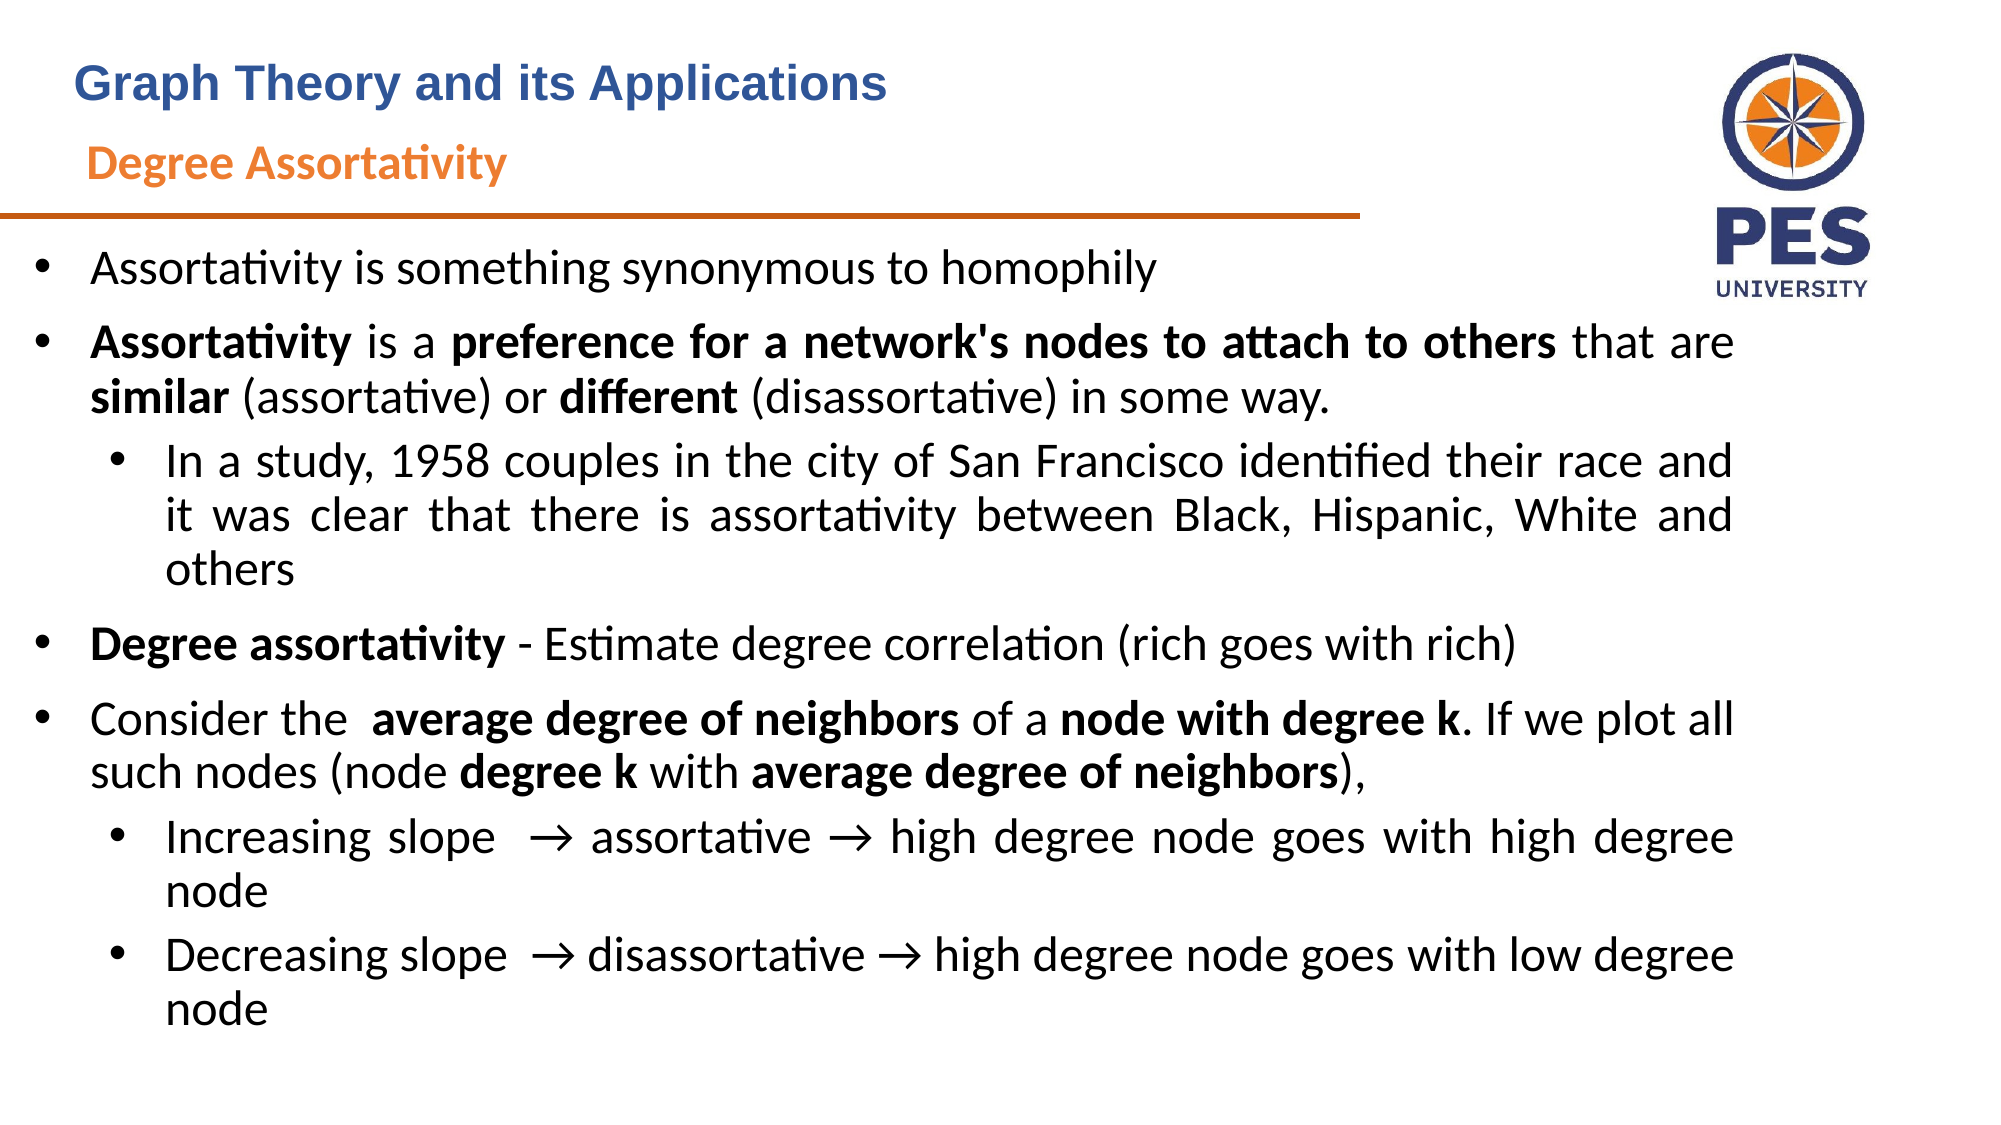

Graph Theory and its Applications

Degree Assortativity
Assortativity is something synonymous to homophily
Assortativity is a preference for a network's nodes to attach to others that are similar (assortative) or different (disassortative) in some way.
In a study, 1958 couples in the city of San Francisco identified their race and it was clear that there is assortativity between Black, Hispanic, White and others
Degree assortativity - Estimate degree correlation (rich goes with rich)
Consider the  average degree of neighbors of a node with degree k. If we plot all such nodes (node degree k with average degree of neighbors),
Increasing slope  → assortative → high degree node goes with high degree node
Decreasing slope  → disassortative → high degree node goes with low degree node